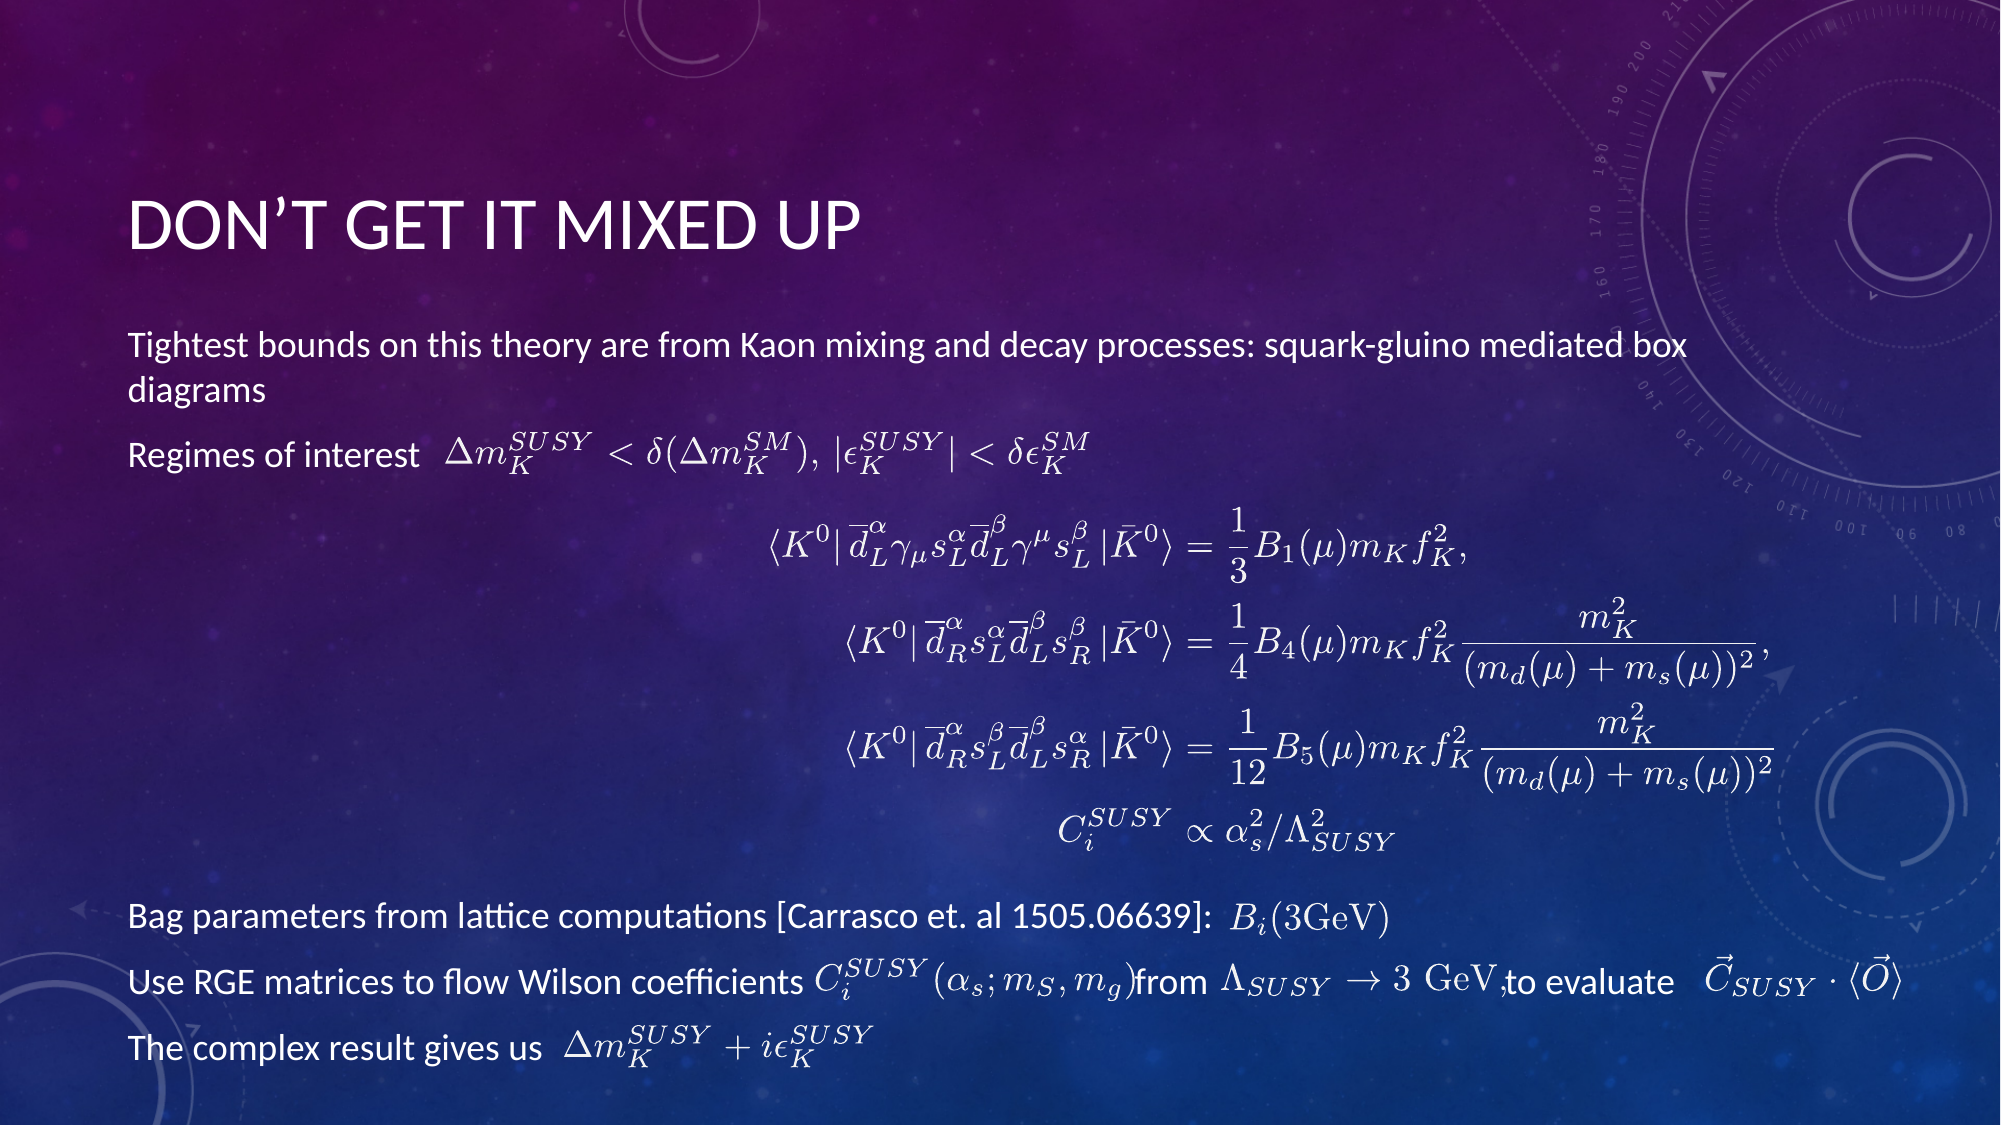

# Don’t get it mixed up
Tightest bounds on this theory are from Kaon mixing and decay processes: squark-gluino mediated box diagrams
Regimes of interest

Bag parameters from lattice computations [Carrasco et. al 1505.06639]:
Use RGE matrices to flow Wilson coefficients                                       from                                   to evaluate
The complex result gives us